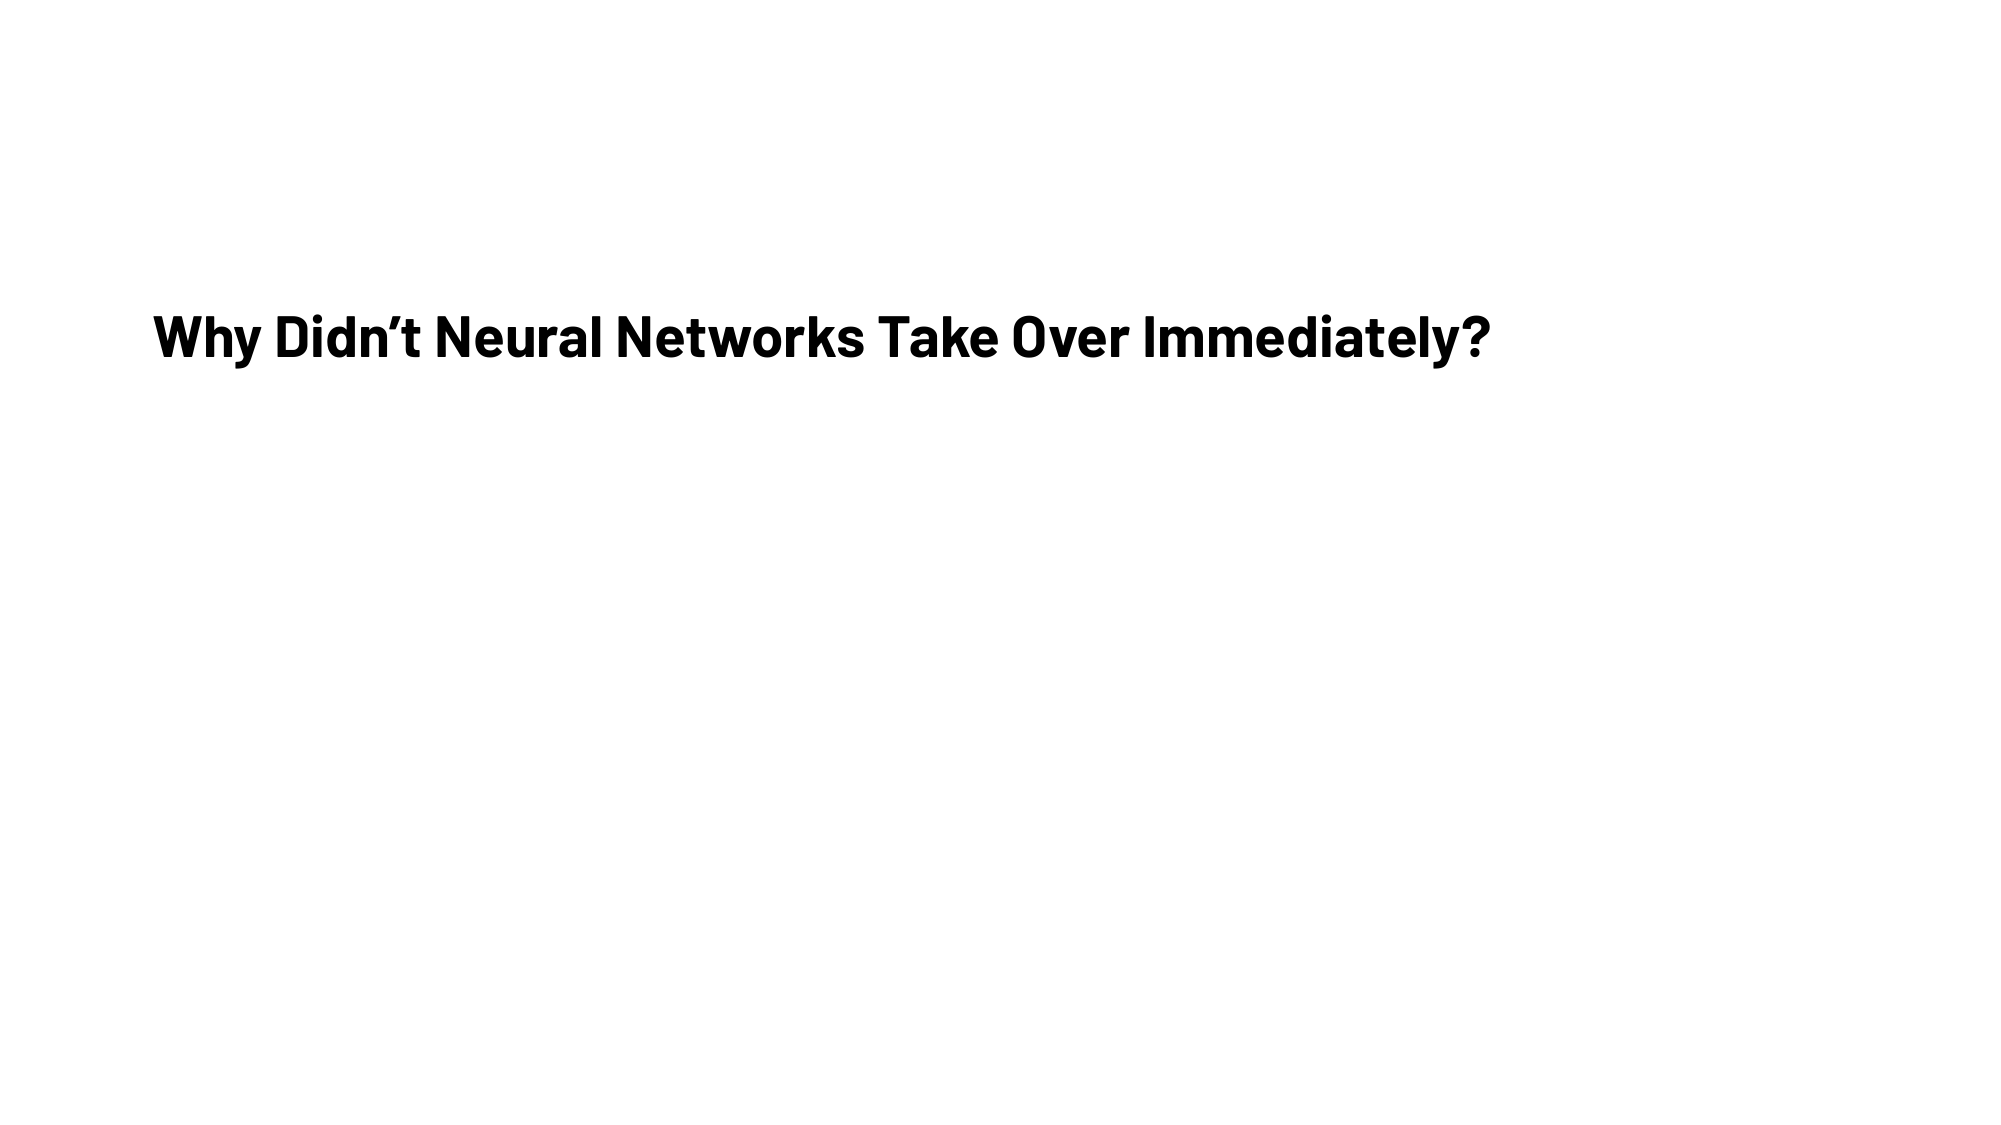

Why Didn’t Neural Networks Take Over Immediately?